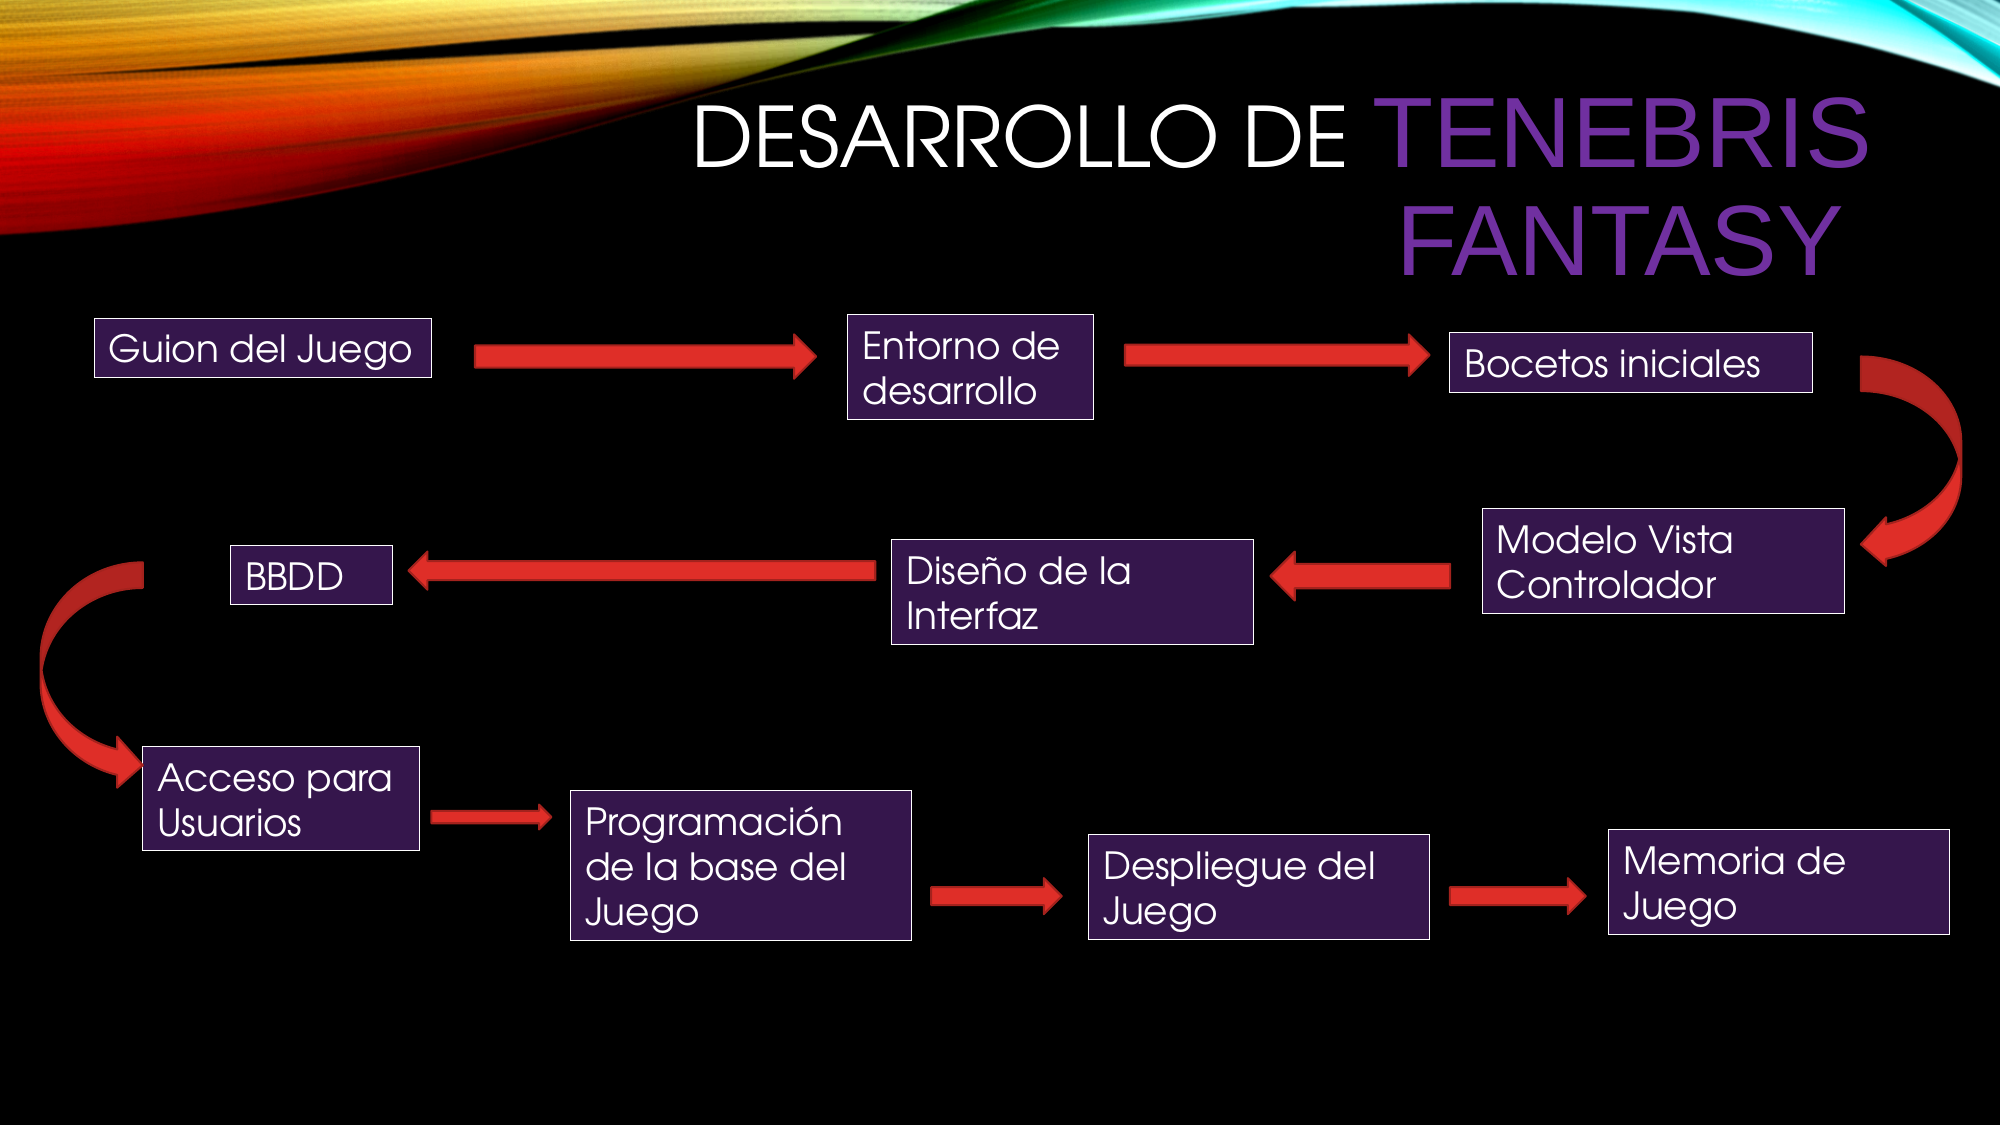

# DESARROLLO DE tenebris fantasy
Entorno de desarrollo
Guion del Juego
Bocetos iniciales

Modelo Vista Controlador
Diseño de la Interfaz
BBDD

Acceso para Usuarios
Programación de la base del Juego

Memoria de Juego
Despliegue del Juego